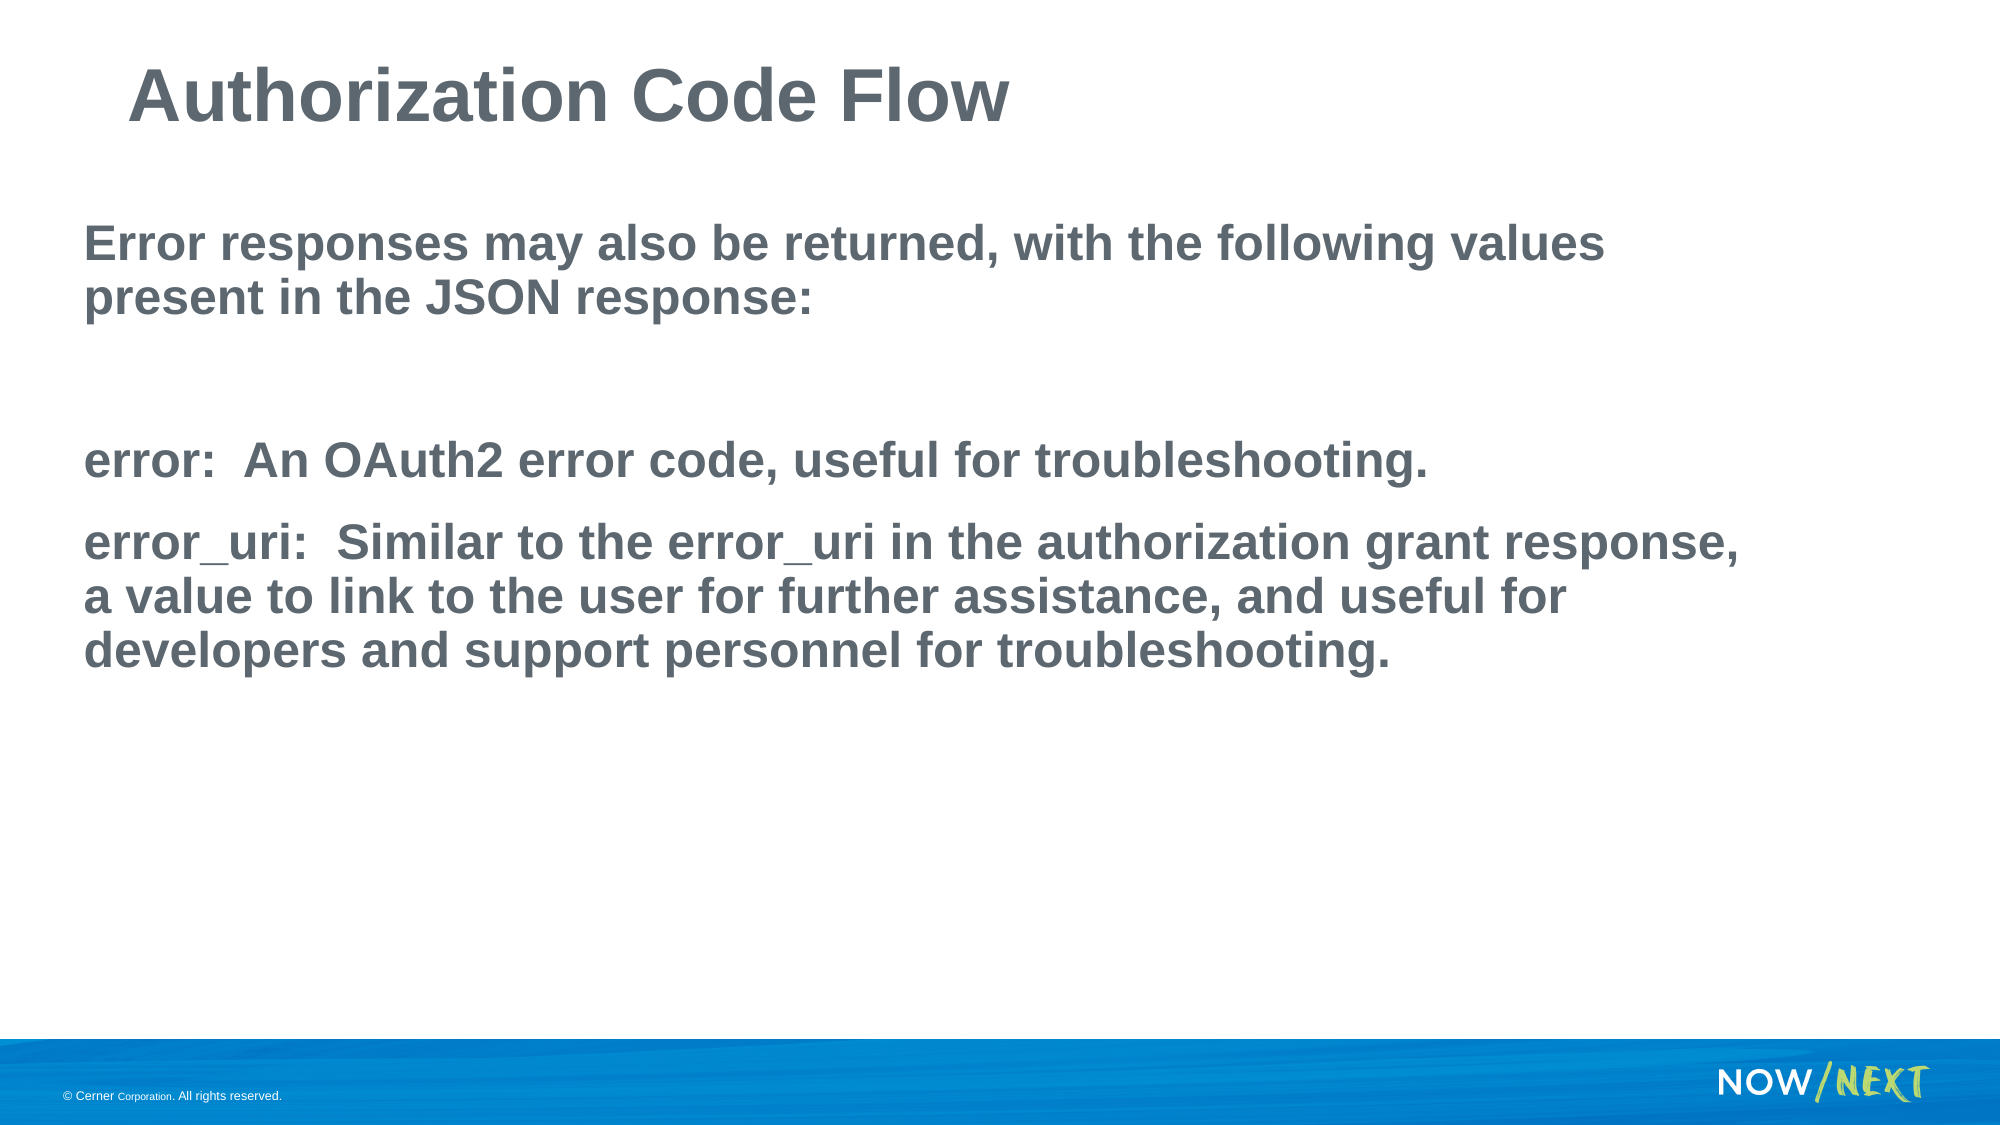

# Authorization Code Flow
Error responses may also be returned, with the following values present in the JSON response:

error:  An OAuth2 error code, useful for troubleshooting.
error_uri:  Similar to the error_uri in the authorization grant response, a value to link to the user for further assistance, and useful for developers and support personnel for troubleshooting.